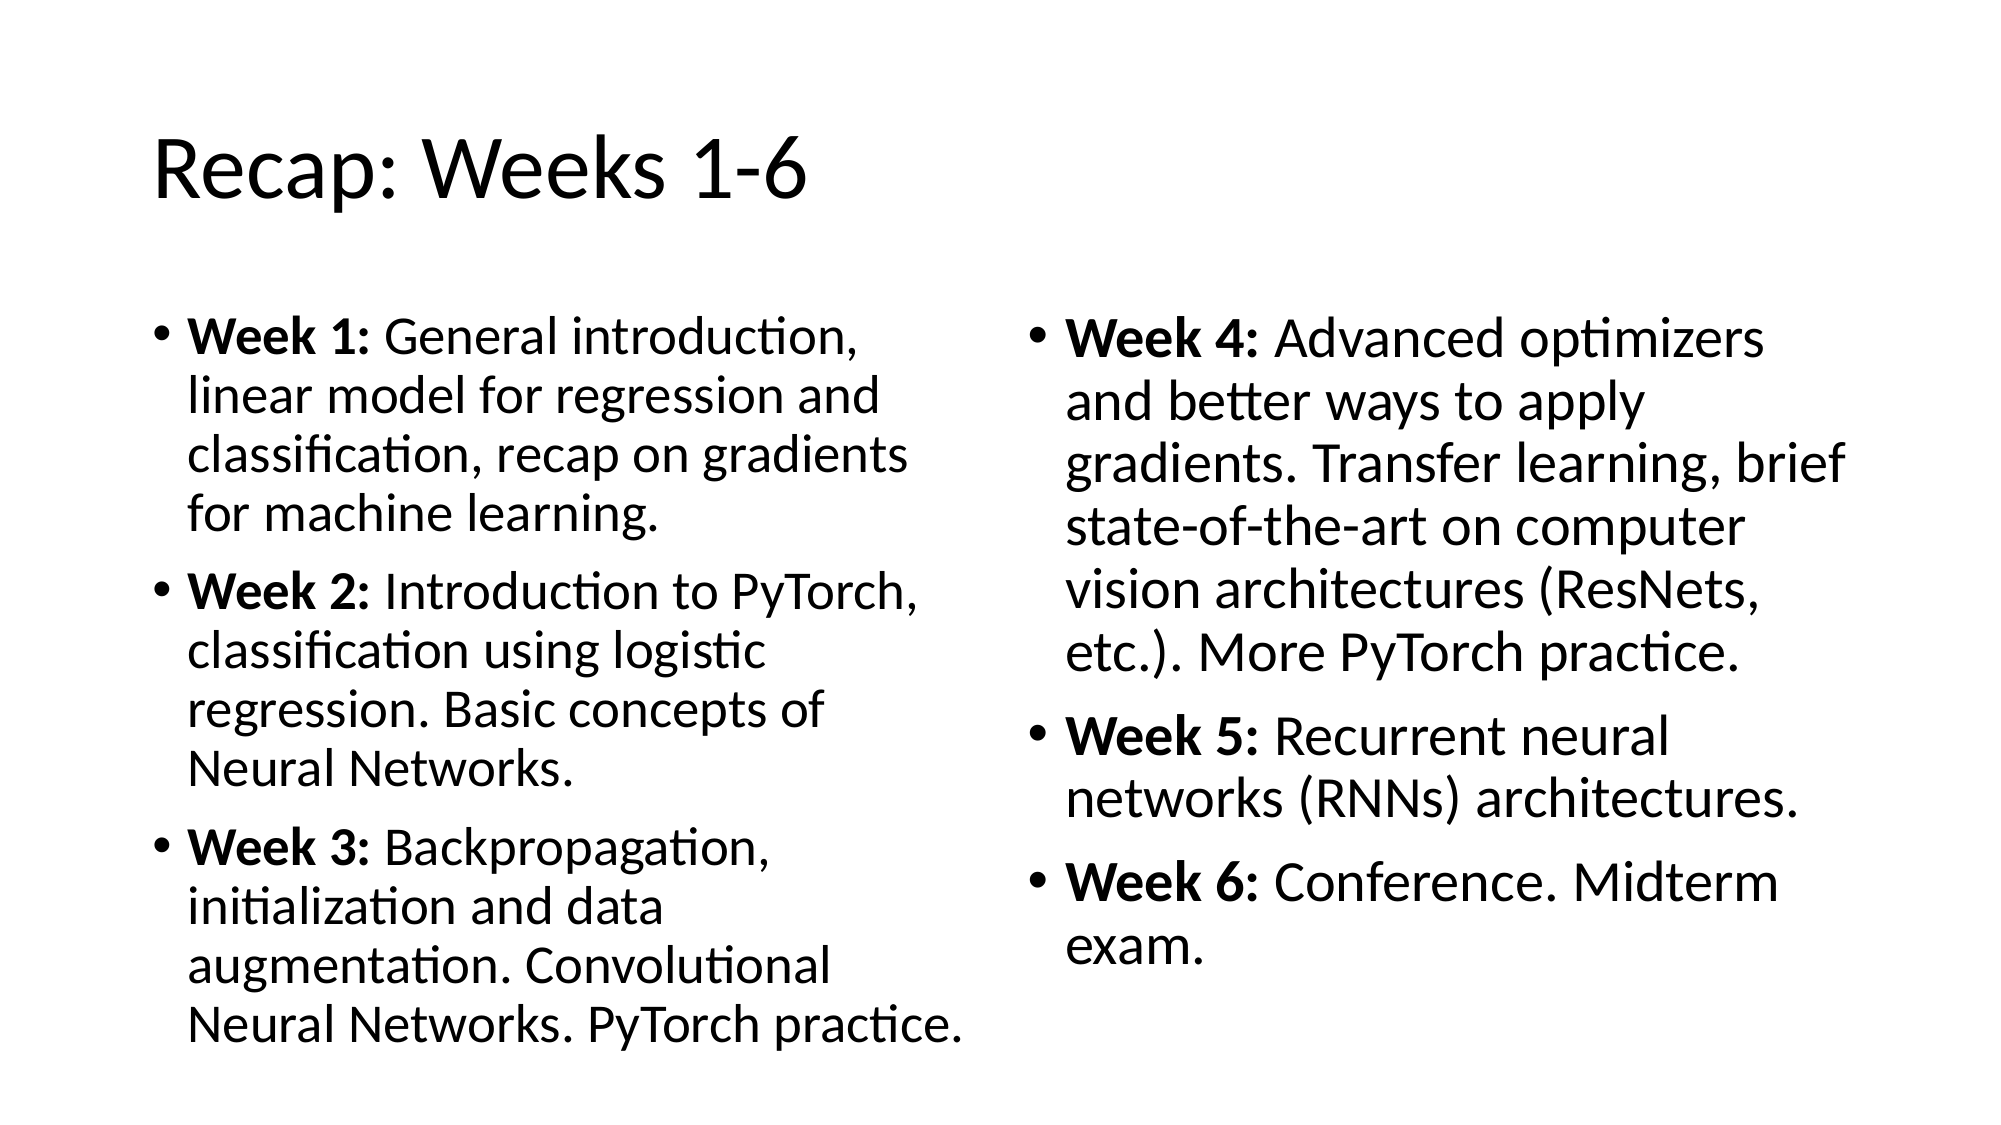

# Recap: Weeks 1-6
Week 4: Advanced optimizers and better ways to apply gradients. Transfer learning, brief state-of-the-art on computer vision architectures (ResNets, etc.). More PyTorch practice.
Week 5: Recurrent neural networks (RNNs) architectures.
Week 6: Conference. Midterm exam.

Week 1: General introduction, linear model for regression and classification, recap on gradients for machine learning.
Week 2: Introduction to PyTorch, classification using logistic regression. Basic concepts of Neural Networks.
Week 3: Backpropagation, initialization and data augmentation. Convolutional Neural Networks. PyTorch practice.